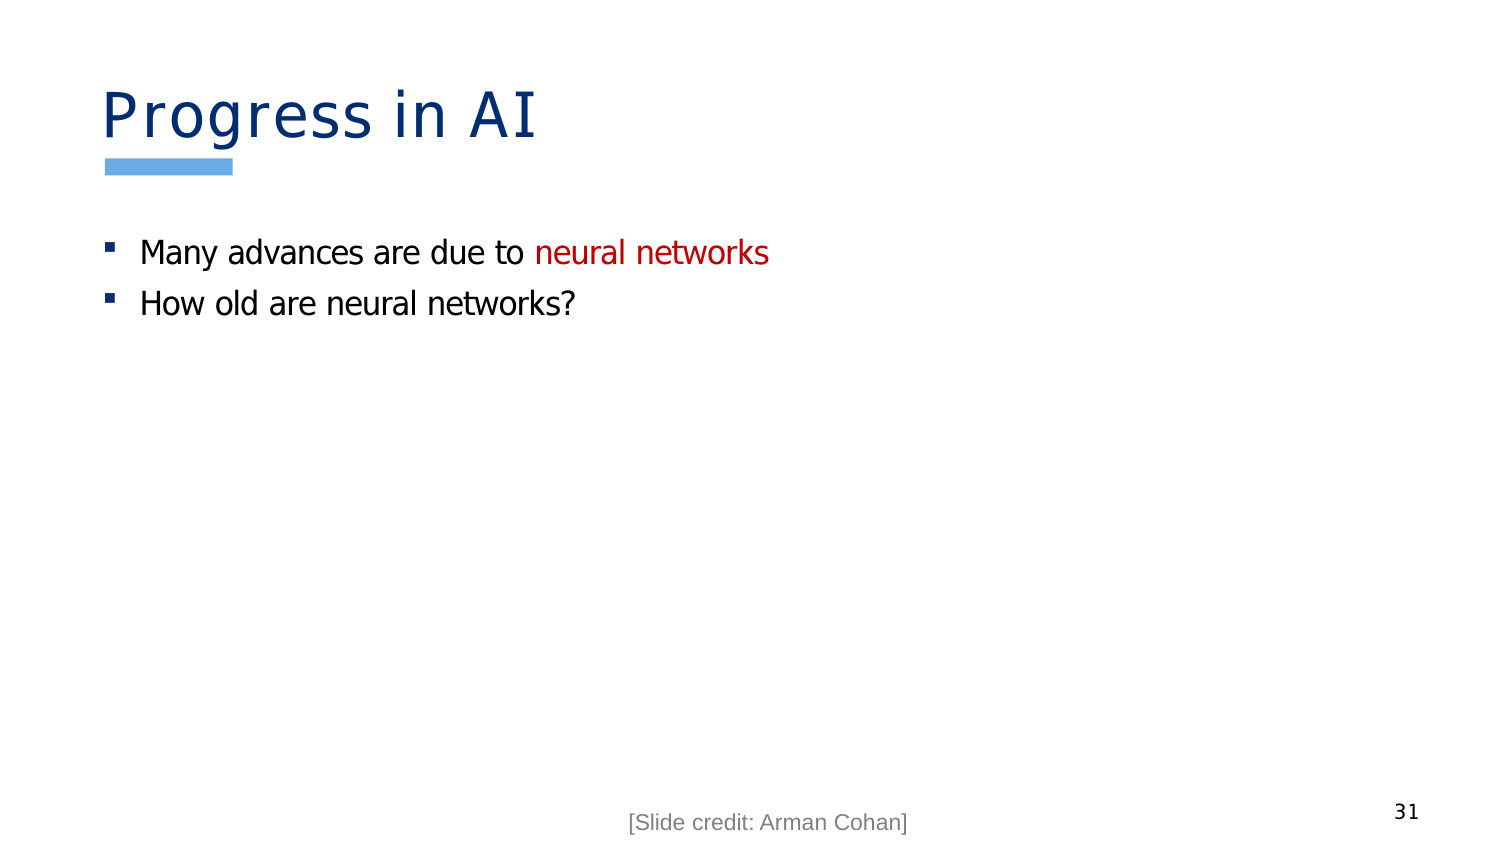

# Progress in AI
Many advances are due to neural networks
How old are neural networks?

[Slide credit: Arman Cohan]